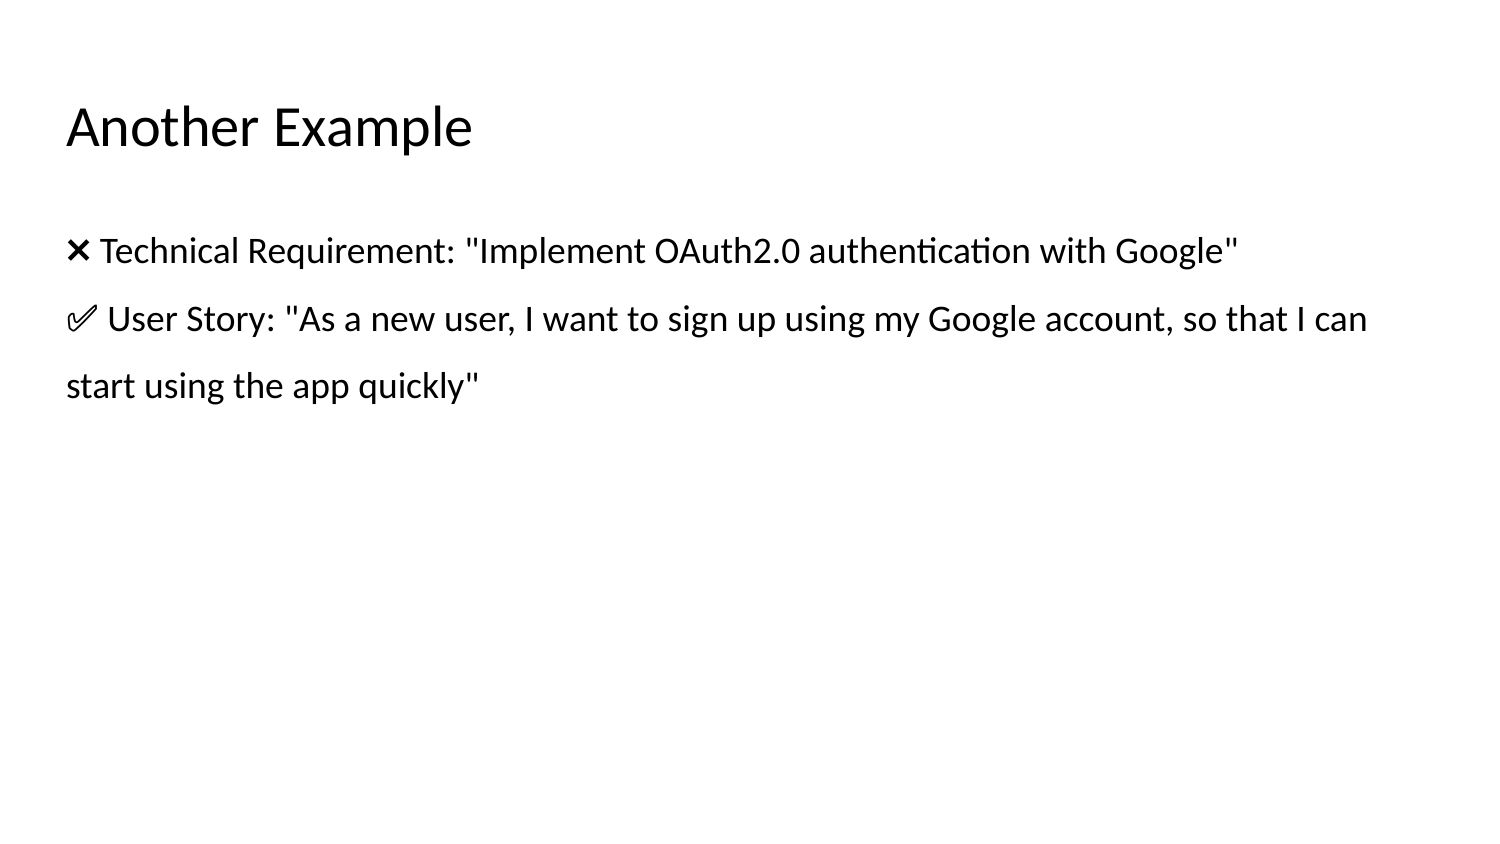

# Another Example
❌ Technical Requirement: "Implement OAuth2.0 authentication with Google"
✅ User Story: "As a new user, I want to sign up using my Google account, so that I can start using the app quickly"